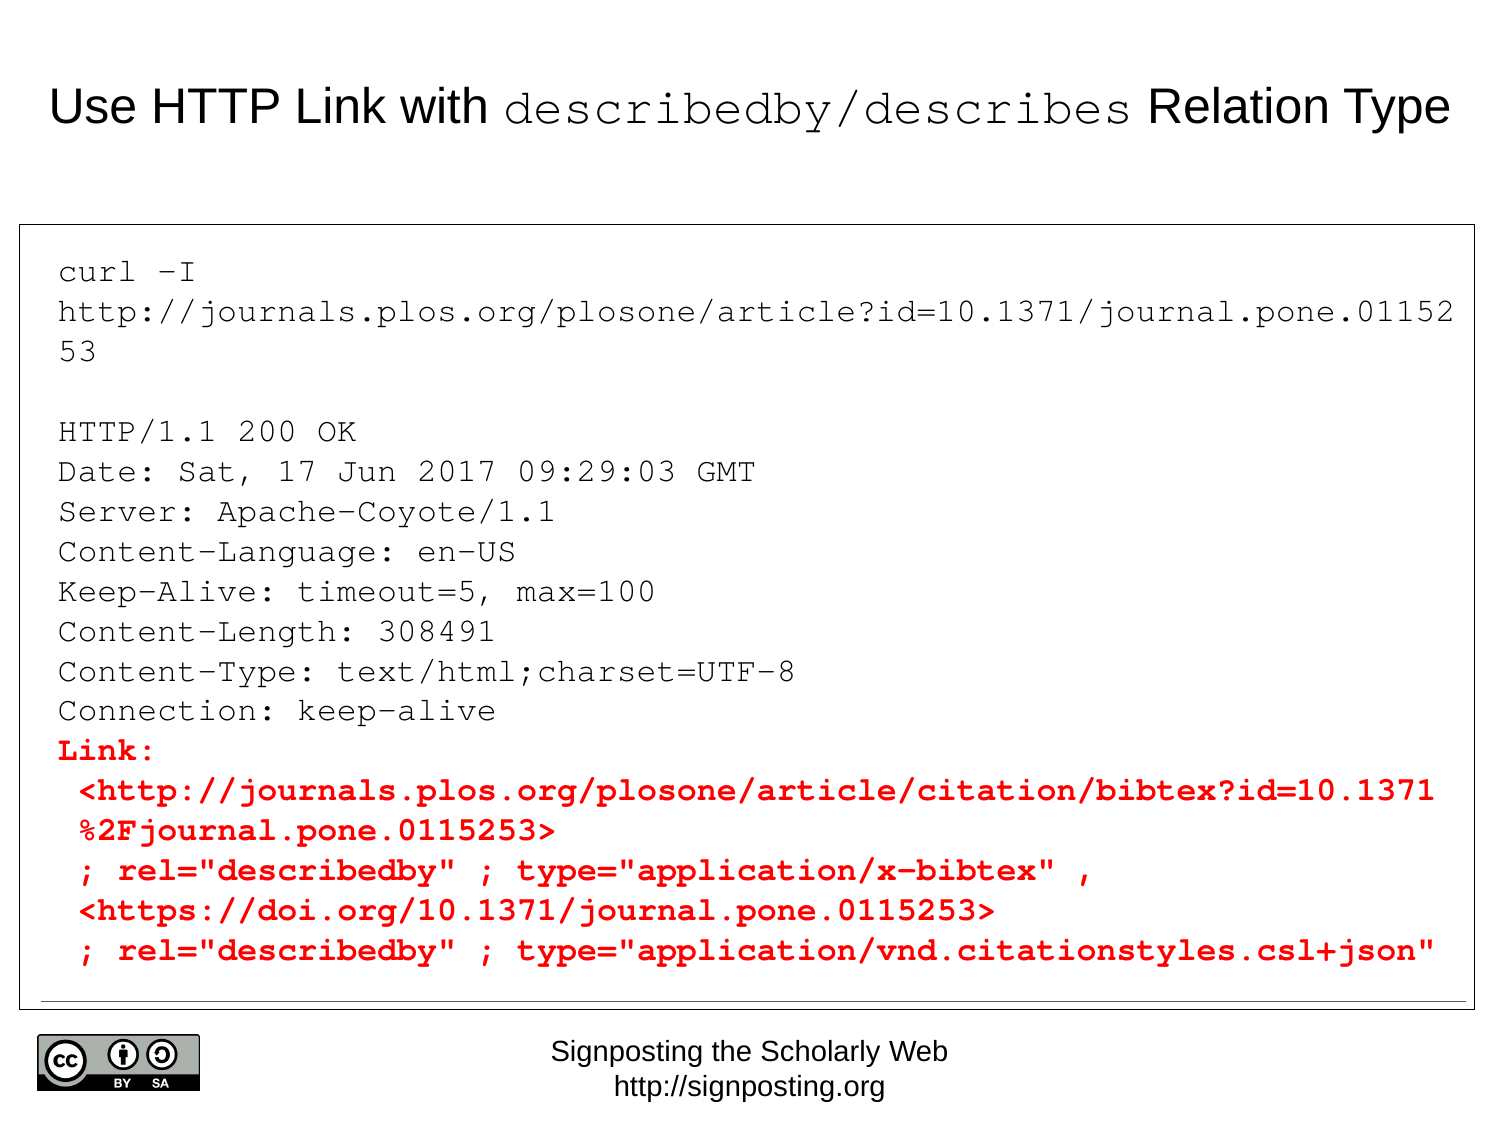

# Use HTTP Link with describedby/describes Relation Type

curl -I http://journals.plos.org/plosone/article?id=10.1371/journal.pone.0115253

HTTP/1.1 200 OK
Date: Sat, 17 Jun 2017 09:29:03 GMT
Server: Apache-Coyote/1.1
Content-Language: en-US
Keep-Alive: timeout=5, max=100
Content-Length: 308491
Content-Type: text/html;charset=UTF-8
Connection: keep-alive
Link:
 <http://journals.plos.org/plosone/article/citation/bibtex?id=10.1371
 %2Fjournal.pone.0115253>
 ; rel="describedby" ; type="application/x-bibtex" ,
 <https://doi.org/10.1371/journal.pone.0115253>
 ; rel="describedby" ; type="application/vnd.citationstyles.csl+json"